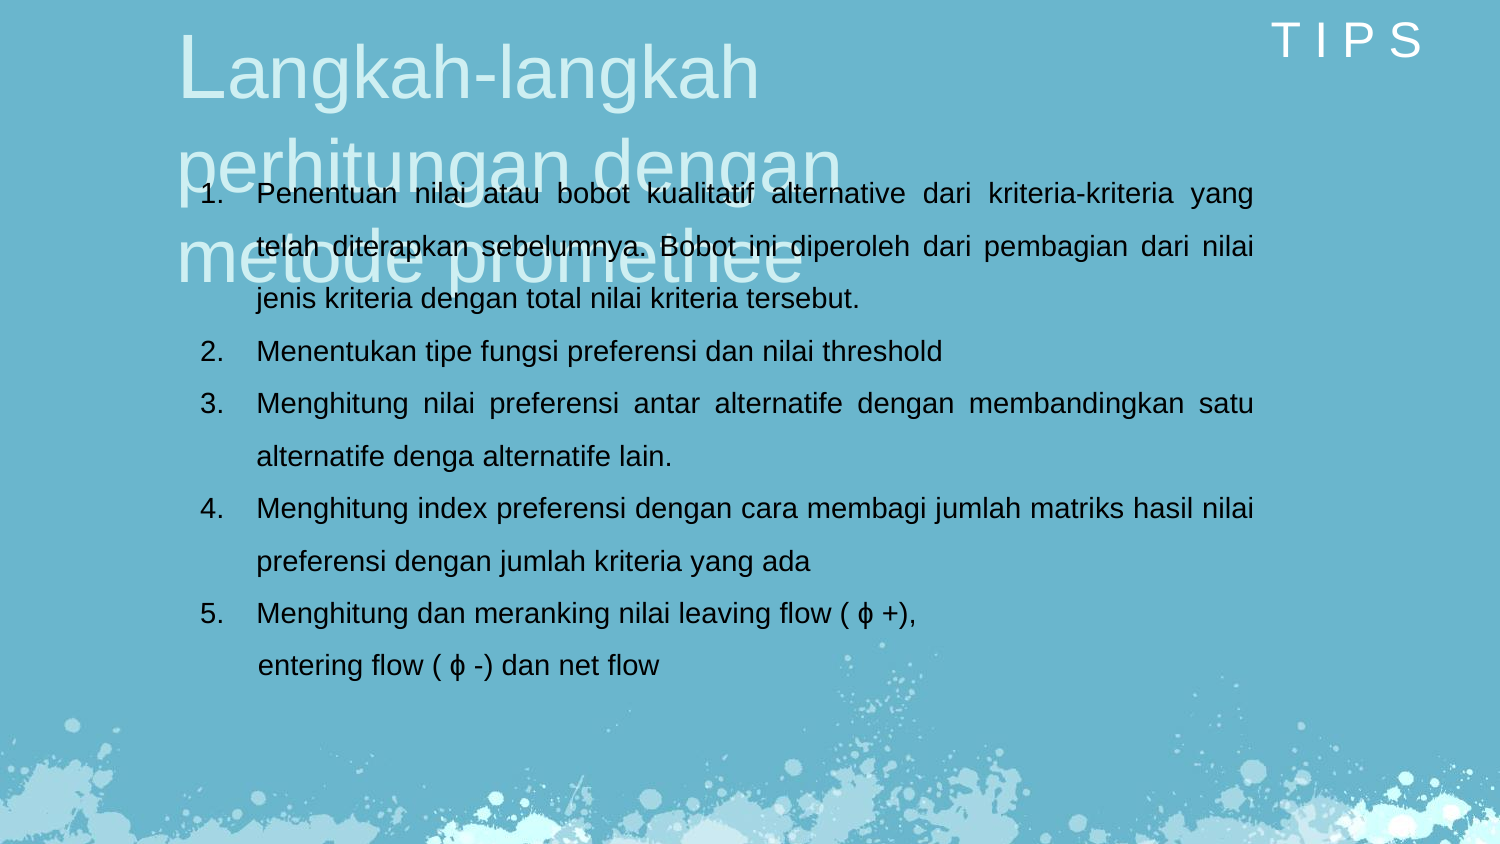

Langkah-langkah perhitungan dengan metode promethee
T I P S
Penentuan nilai atau bobot kualitatif alternative dari kriteria-kriteria yang telah diterapkan sebelumnya. Bobot ini diperoleh dari pembagian dari nilai jenis kriteria dengan total nilai kriteria tersebut.
Menentukan tipe fungsi preferensi dan nilai threshold
Menghitung nilai preferensi antar alternatife dengan membandingkan satu alternatife denga alternatife lain.
Menghitung index preferensi dengan cara membagi jumlah matriks hasil nilai preferensi dengan jumlah kriteria yang ada
Menghitung dan meranking nilai leaving flow ( ɸ +),
       entering flow ( ɸ -) dan net flow